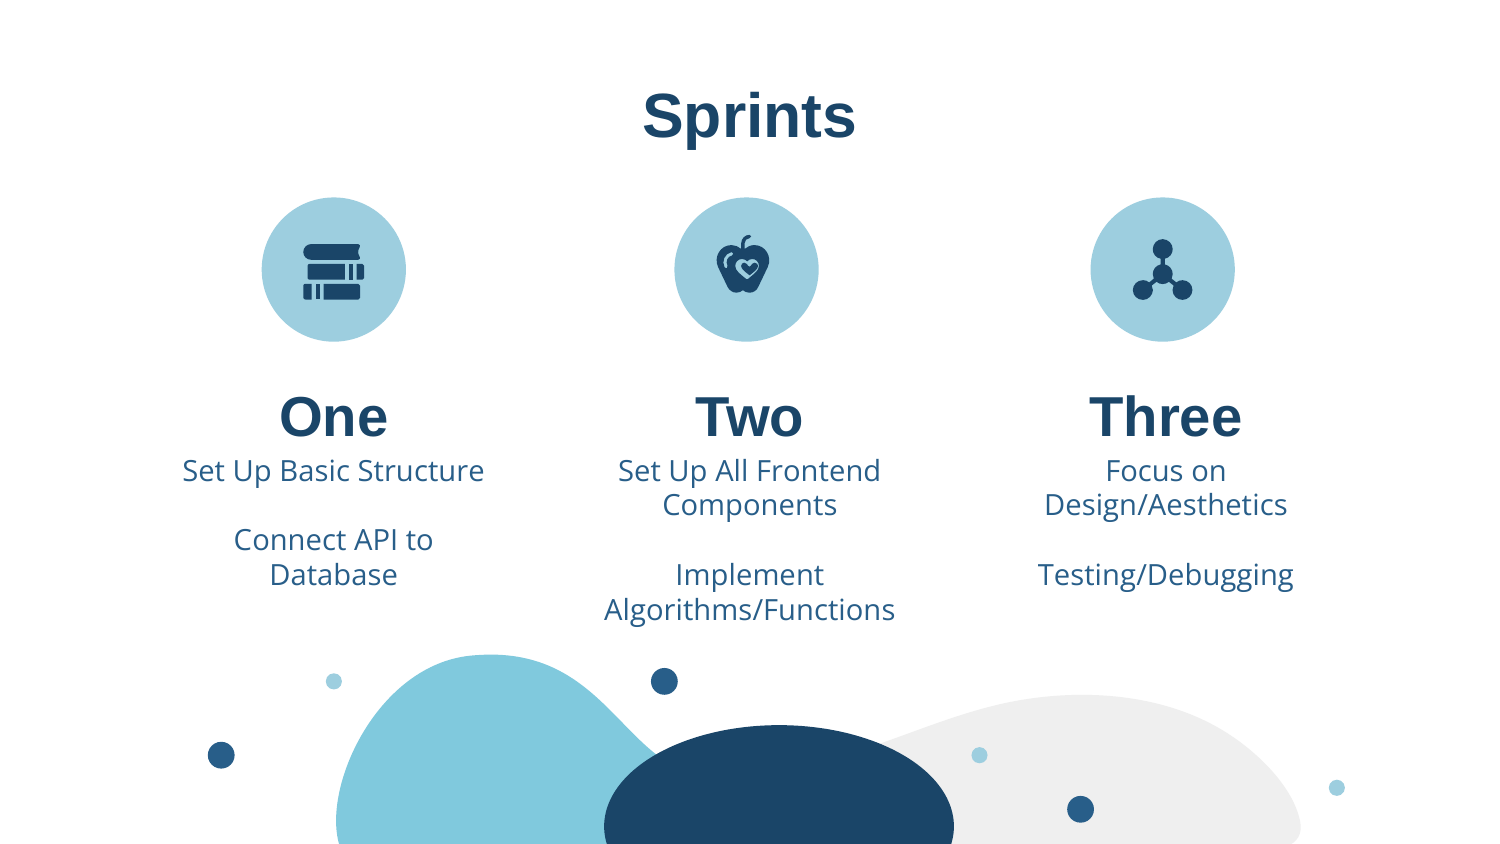

# Sprints

One
Two
Three
Set Up Basic Structure

Connect API to Database

Set Up All Frontend Components

Implement Algorithms/Functions
Focus on Design/Aesthetics

Testing/Debugging